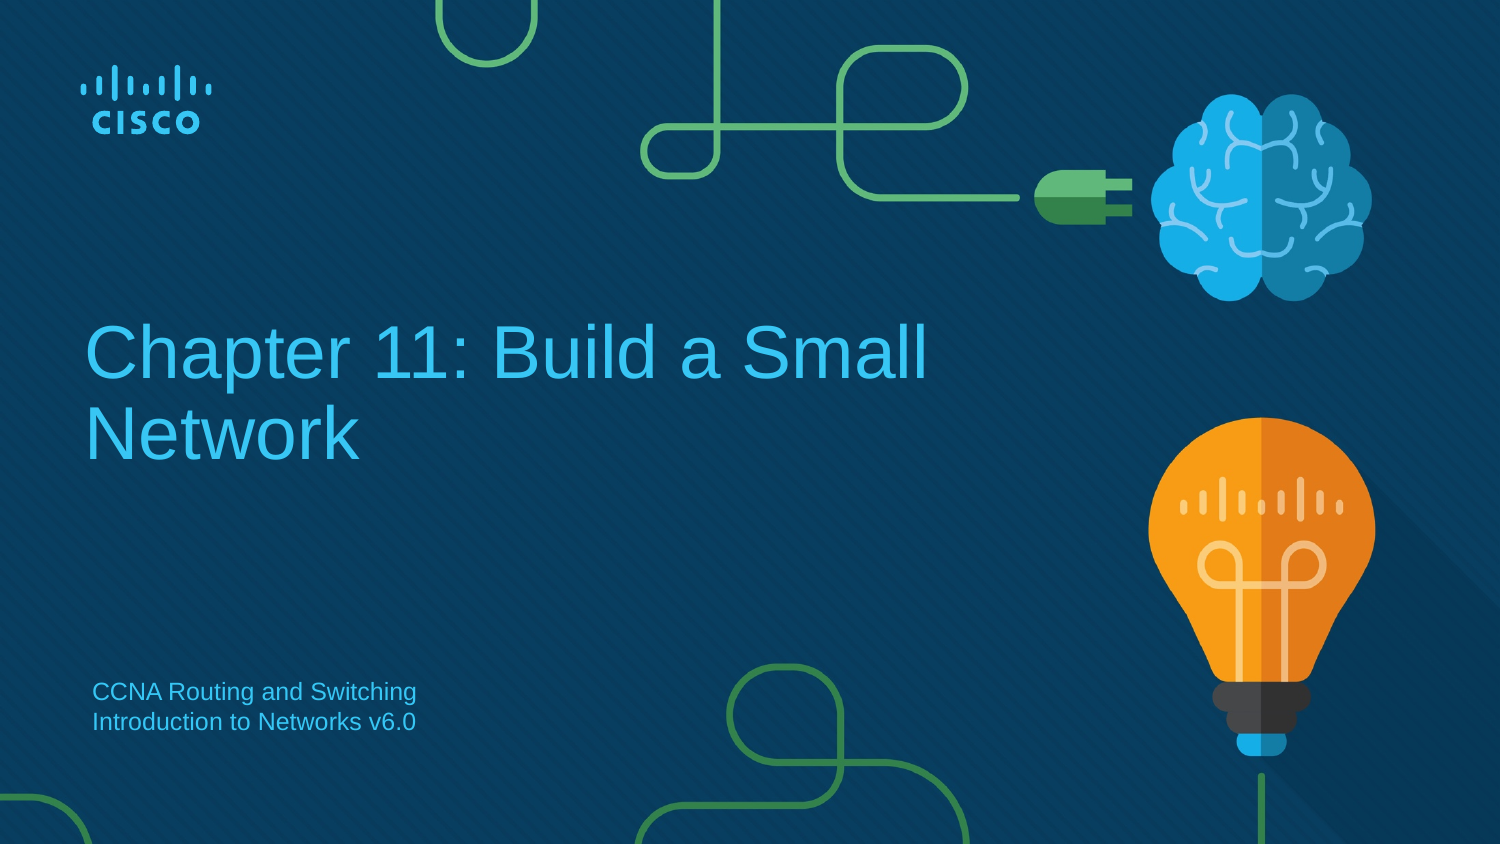

# Chapter 11: Build a Small Network
CCNA Routing and Switching
Introduction to Networks v6.0